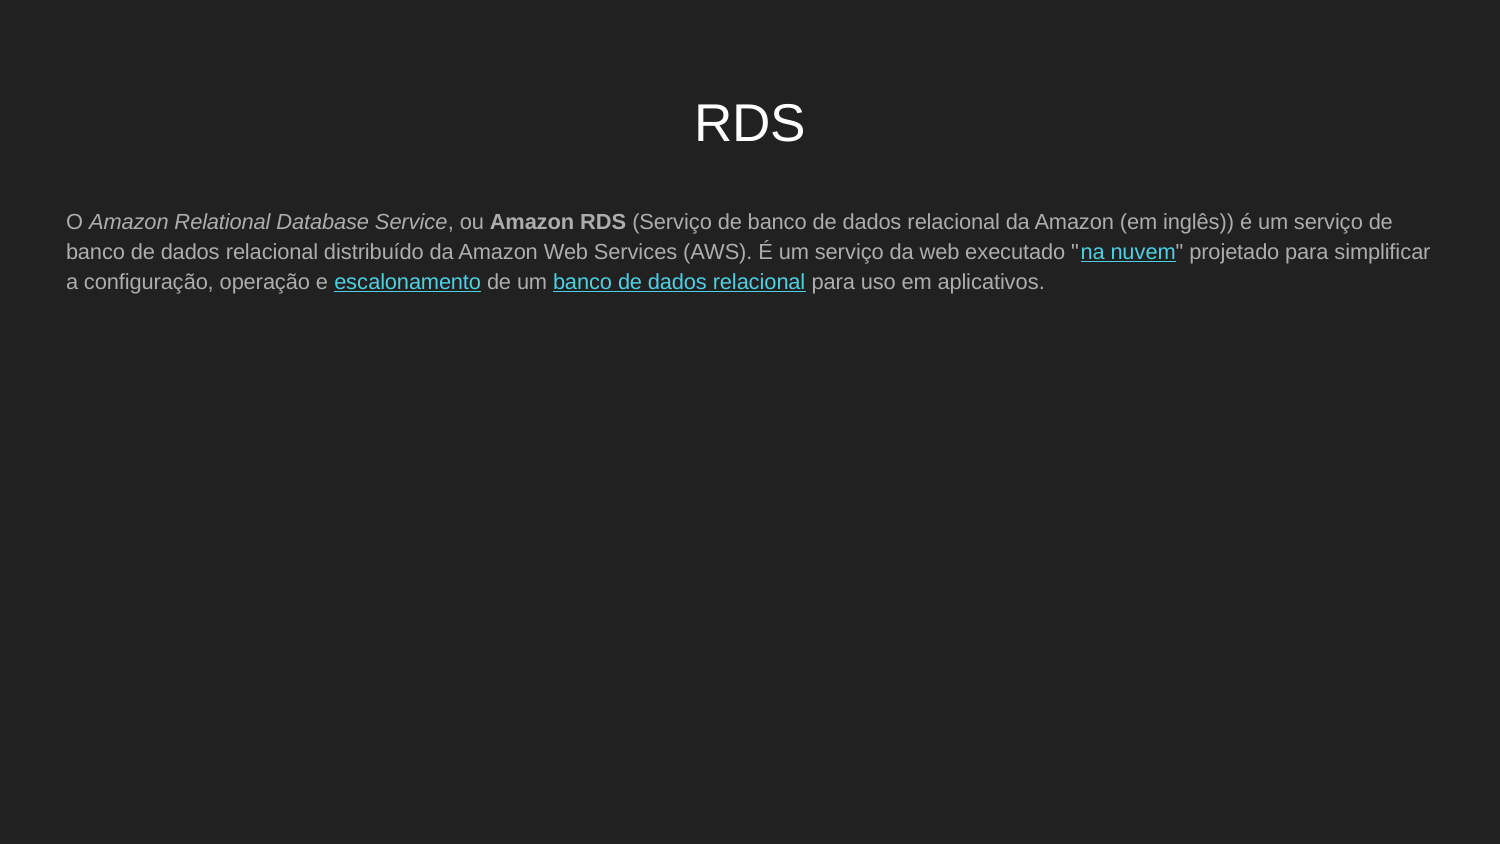

# RDS
O Amazon Relational Database Service, ou Amazon RDS (Serviço de banco de dados relacional da Amazon (em inglês)) é um serviço de banco de dados relacional distribuído da Amazon Web Services (AWS). É um serviço da web executado "na nuvem" projetado para simplificar a configuração, operação e escalonamento de um banco de dados relacional para uso em aplicativos.